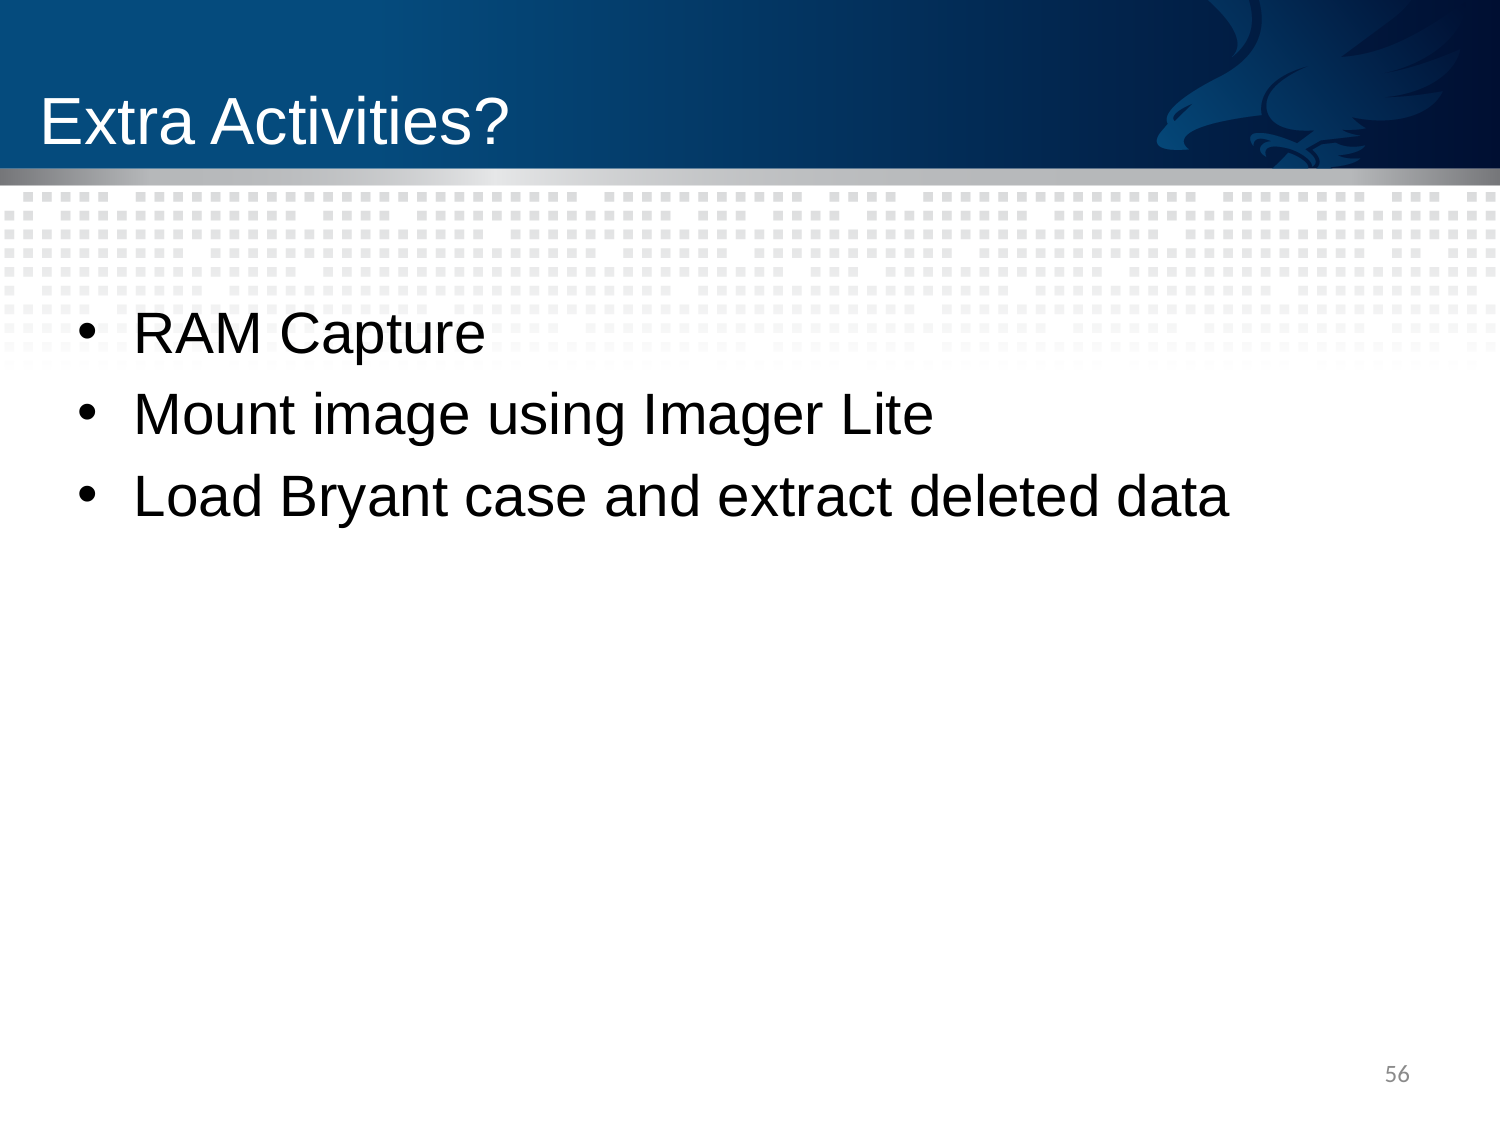

# Extra Activities?
RAM Capture
Mount image using Imager Lite
Load Bryant case and extract deleted data

56